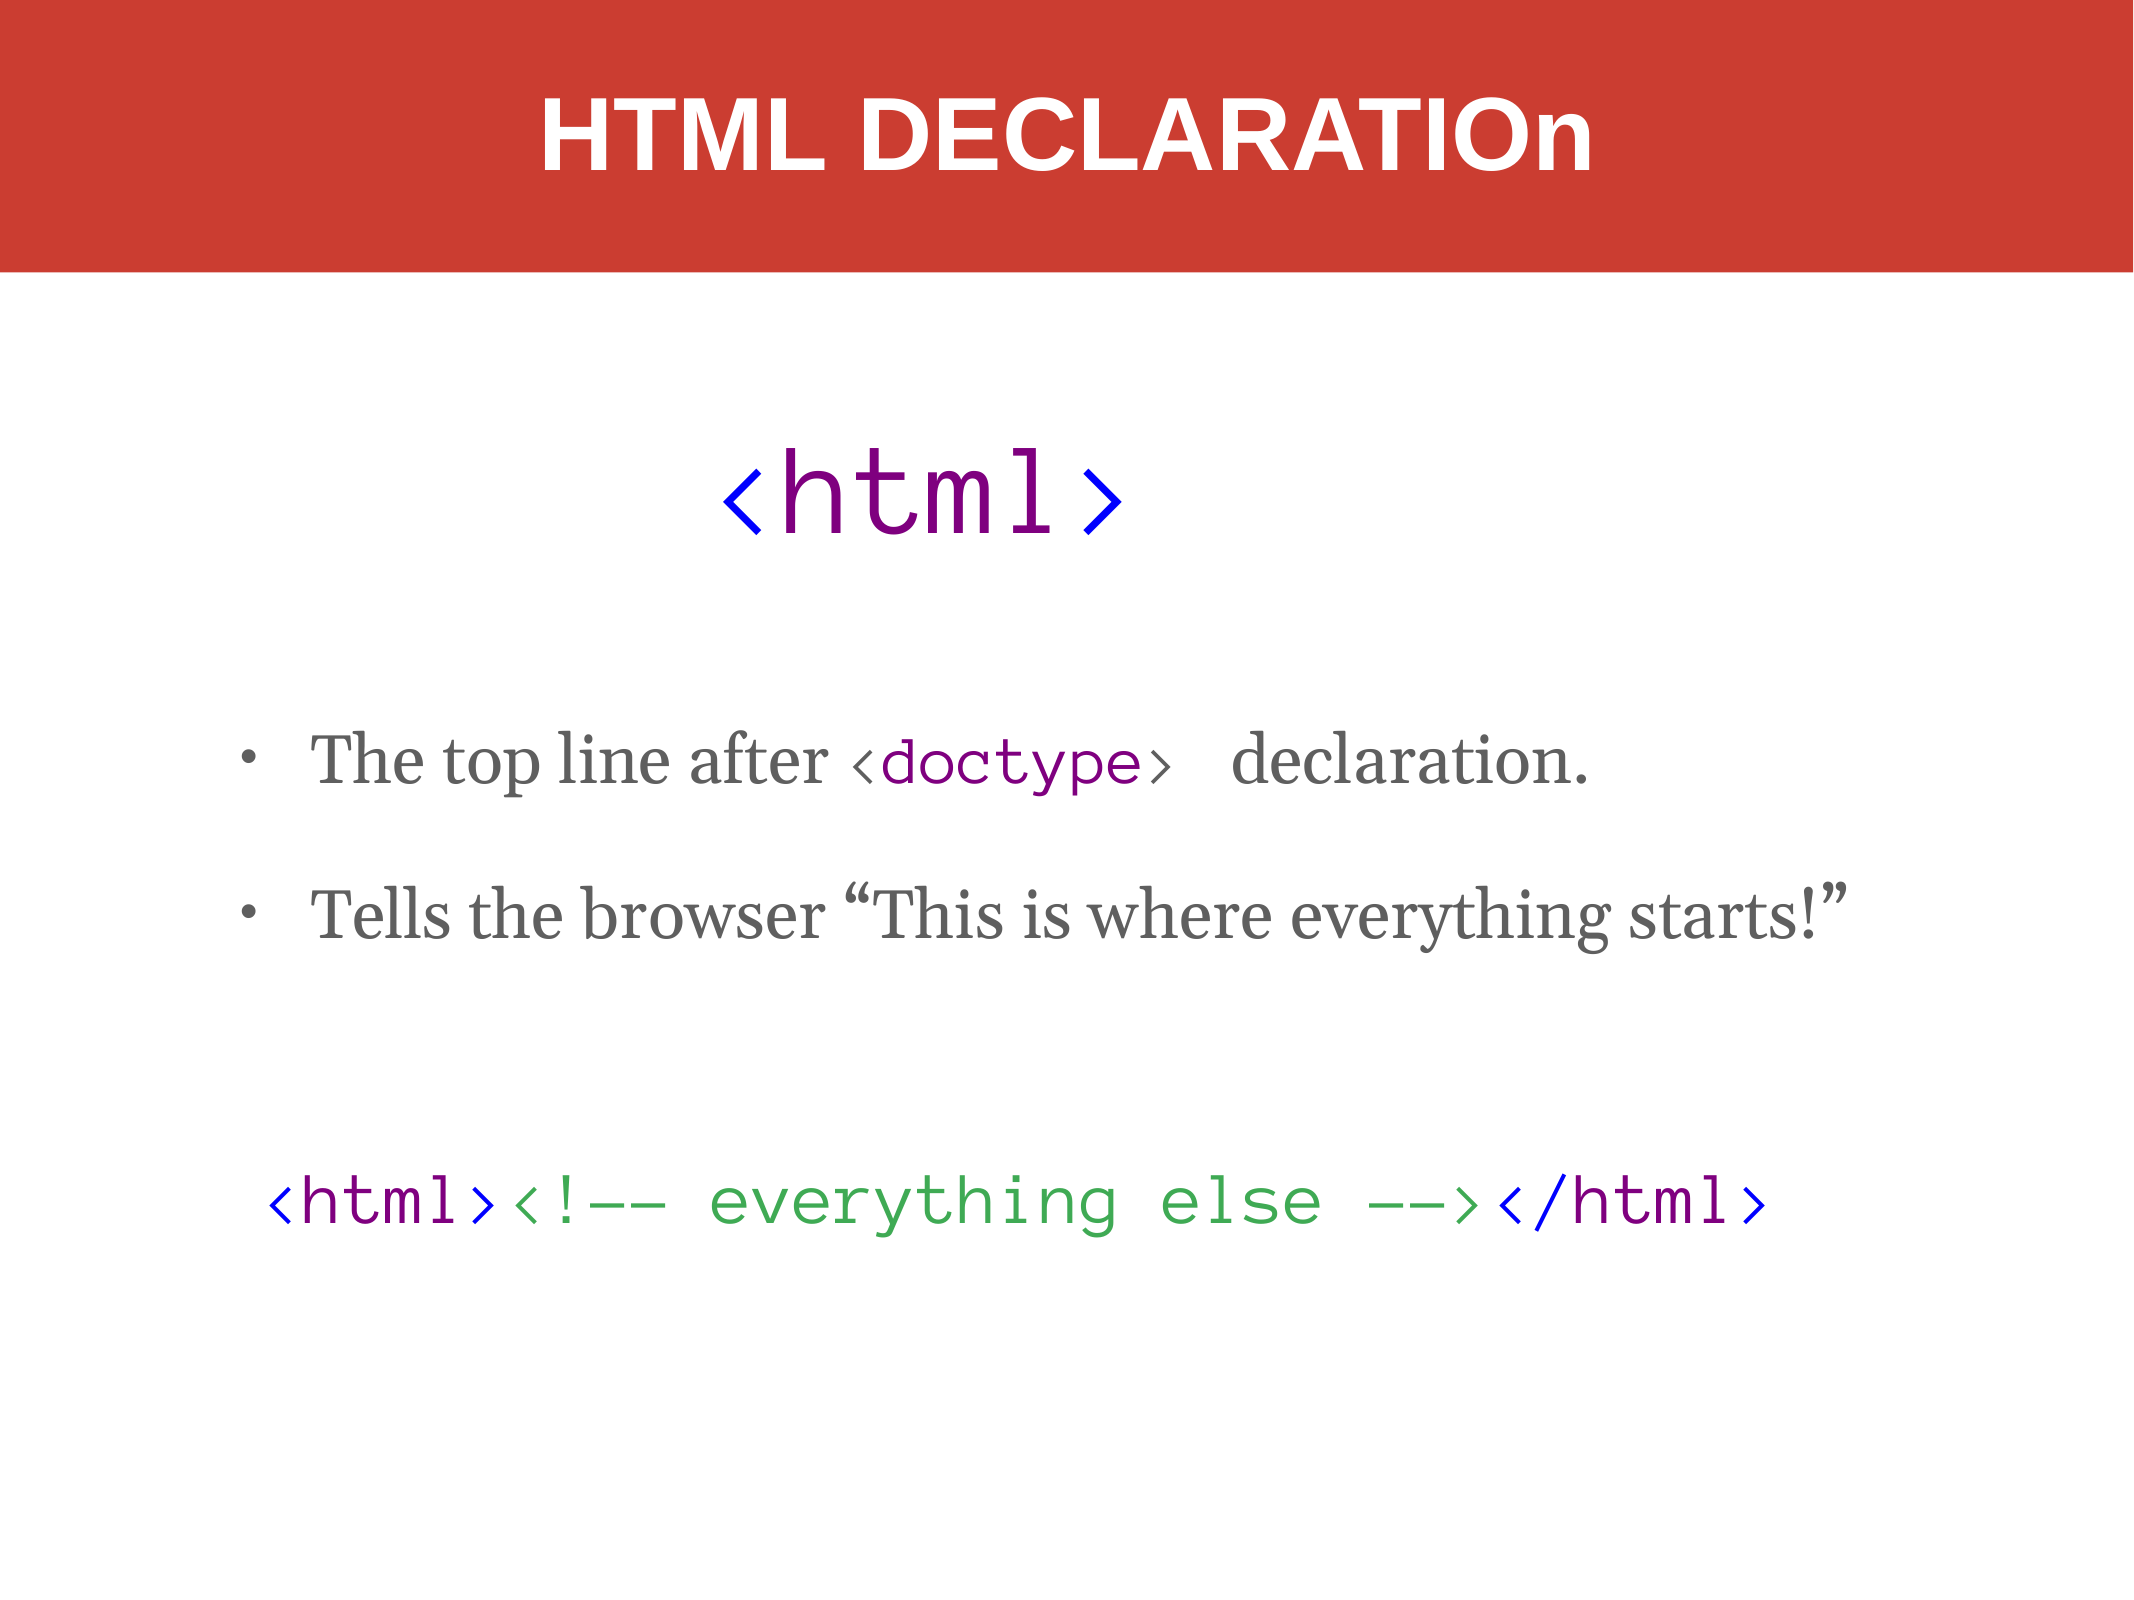

# HTML DECLARATIOn
<html>
The top line after <doctype>
declaration.
Tells the browser “This is where everything starts!”
<html><!-- everything else --></html>